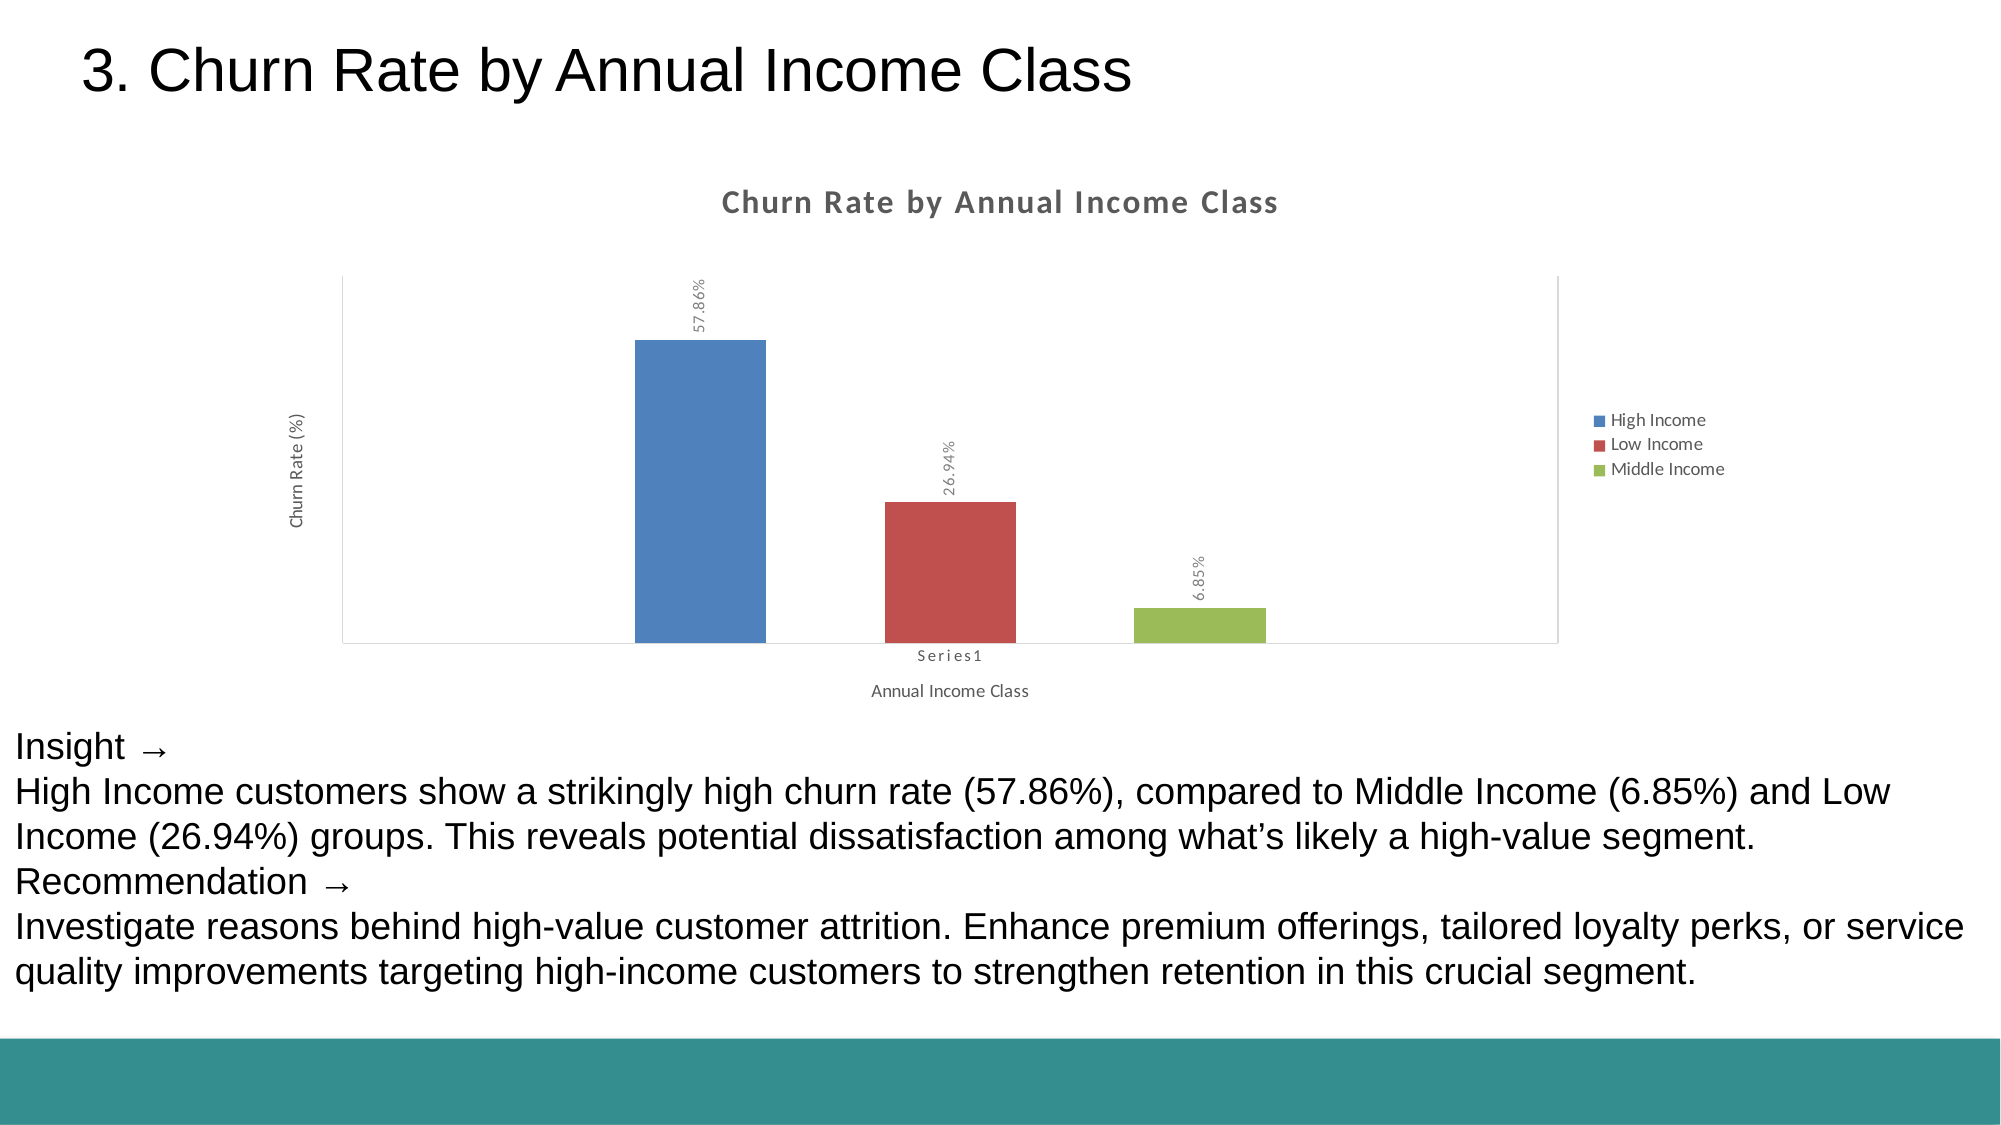

# 3. Churn Rate by Annual Income Class

### Chart: Churn Rate by Annual Income Class

| Category | High Income | Low Income | Middle Income |
|---|---|---|---|
|  | 0.5786163522012578 | 0.2694300518134715 | 0.06845965770171149 |
Insight →
High Income customers show a strikingly high churn rate (57.86%), compared to Middle Income (6.85%) and Low Income (26.94%) groups. This reveals potential dissatisfaction among what’s likely a high-value segment.
Recommendation →
Investigate reasons behind high-value customer attrition. Enhance premium offerings, tailored loyalty perks, or service quality improvements targeting high-income customers to strengthen retention in this crucial segment.